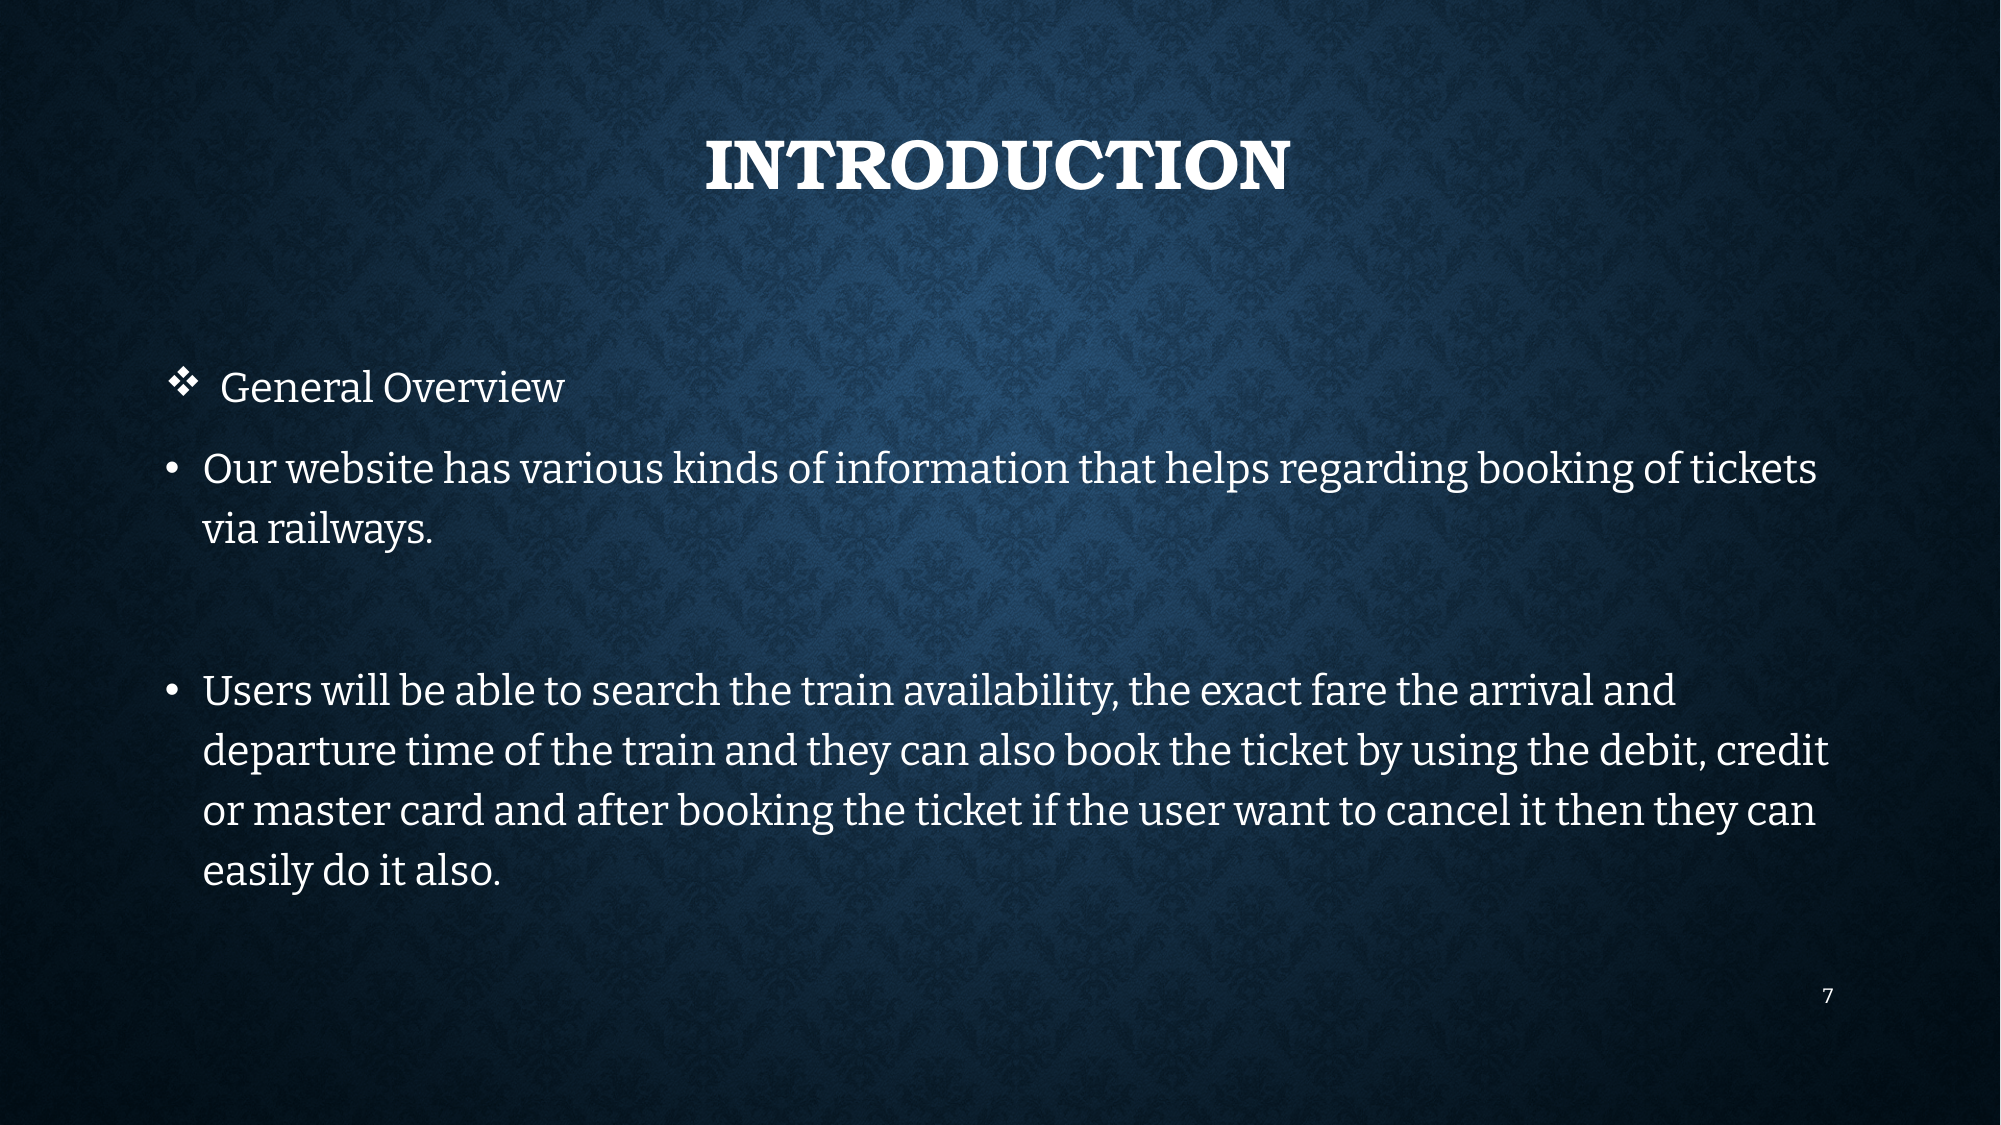

# INTRODUCTION
  General Overview
Our website has various kinds of information that helps regarding booking of tickets via railways.

Users will be able to search the train availability, the exact fare the arrival and departure time of the train and they can also book the ticket by using the debit, credit or master card and after booking the ticket if the user want to cancel it then they can easily do it also.

7